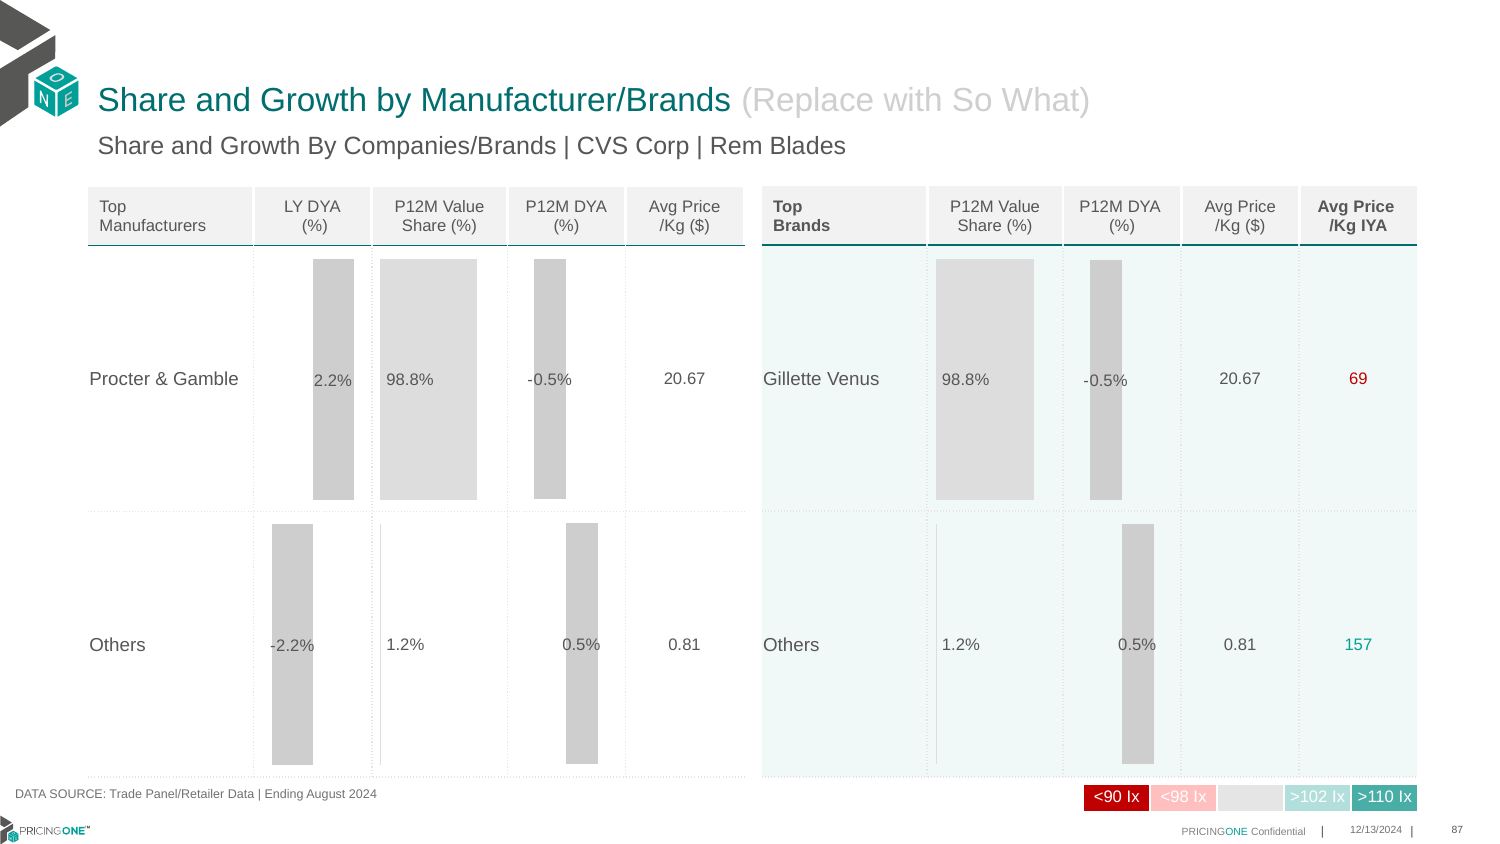

# Share and Growth by Manufacturer/Brands (Replace with So What)

Share and Growth By Companies/Brands | CVS Corp | Rem Blades
| Top Brands | P12M Value Share (%) | P12M DYA (%) | Avg Price /Kg ($) | Avg Price /Kg IYA |
| --- | --- | --- | --- | --- |
| Gillette Venus |  |  | 20.67 | 69 |
| Others |  |  | 0.81 | 157 |
| Top Manufacturers | LY DYA (%) | P12M Value Share (%) | P12M DYA (%) | Avg Price /Kg ($) |
| --- | --- | --- | --- | --- |
| Procter & Gamble |  |  |  | 20.67 |
| Others |  |  |  | 0.81 |

### Chart

| Category | Share DYA P12M |
|---|---|
|  | -0.005454805353513725 |

### Chart

| Category | Value Share P12M |
|---|---|
|  | 0.9880240822447782 |

### Chart

| Category | Share DYA LY |
|---|---|
|  | 0.021760362609618222 |

### Chart

| Category | Value Share |
|---|---|
|  | 0.9880240822447782 |

### Chart

| Category | Share DYA |
|---|---|
|  | -0.005454805353513725 |
DATA SOURCE: Trade Panel/Retailer Data | Ending August 2024
| <90 Ix | <98 Ix |  | >102 Ix | >110 Ix |
| --- | --- | --- | --- | --- |

12/13/2024
87